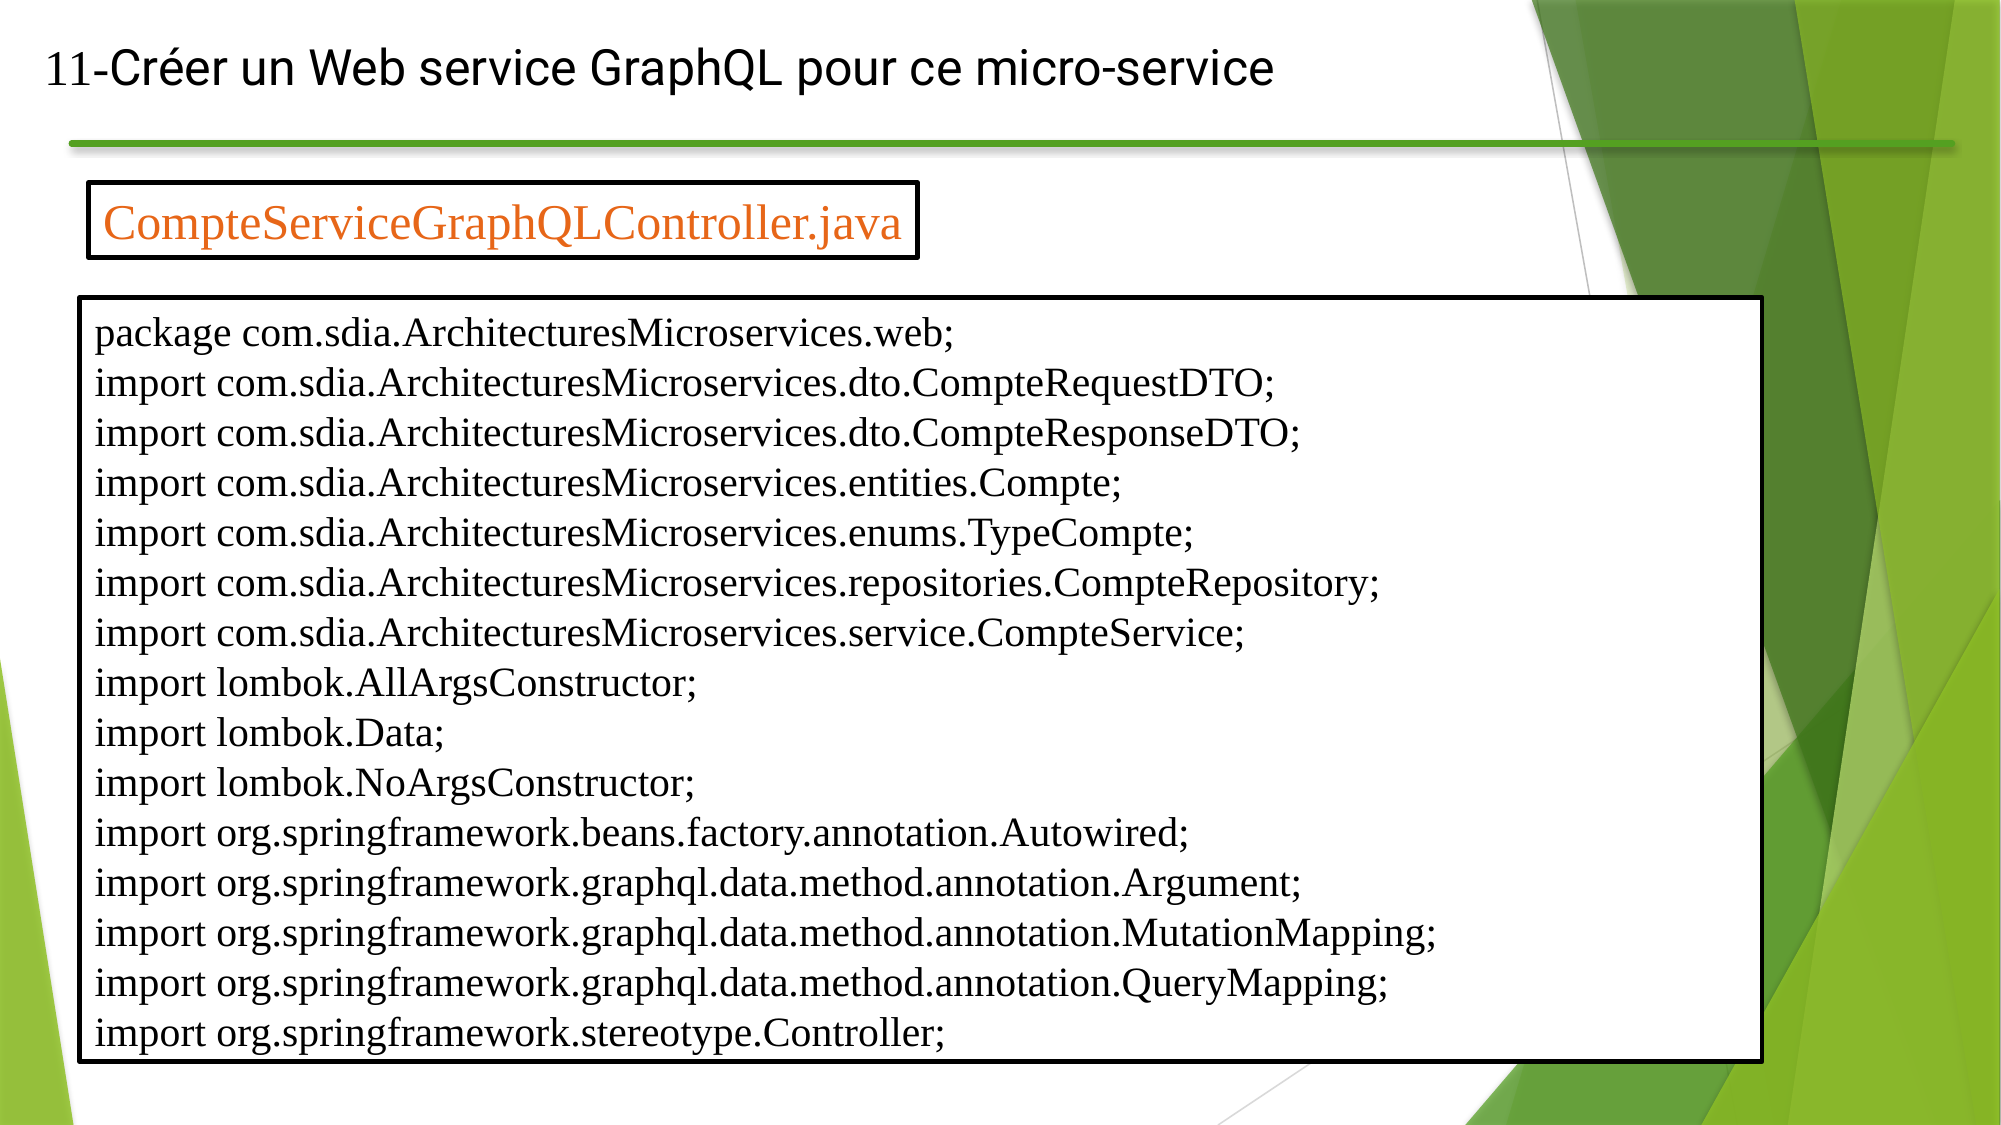

11-Créer un Web service GraphQL pour ce micro-service
CompteServiceGraphQLController.java
package com.sdia.ArchitecturesMicroservices.web;
import com.sdia.ArchitecturesMicroservices.dto.CompteRequestDTO;
import com.sdia.ArchitecturesMicroservices.dto.CompteResponseDTO;
import com.sdia.ArchitecturesMicroservices.entities.Compte;
import com.sdia.ArchitecturesMicroservices.enums.TypeCompte;
import com.sdia.ArchitecturesMicroservices.repositories.CompteRepository;
import com.sdia.ArchitecturesMicroservices.service.CompteService;
import lombok.AllArgsConstructor;
import lombok.Data;
import lombok.NoArgsConstructor;
import org.springframework.beans.factory.annotation.Autowired;
import org.springframework.graphql.data.method.annotation.Argument;
import org.springframework.graphql.data.method.annotation.MutationMapping;
import org.springframework.graphql.data.method.annotation.QueryMapping;
import org.springframework.stereotype.Controller;